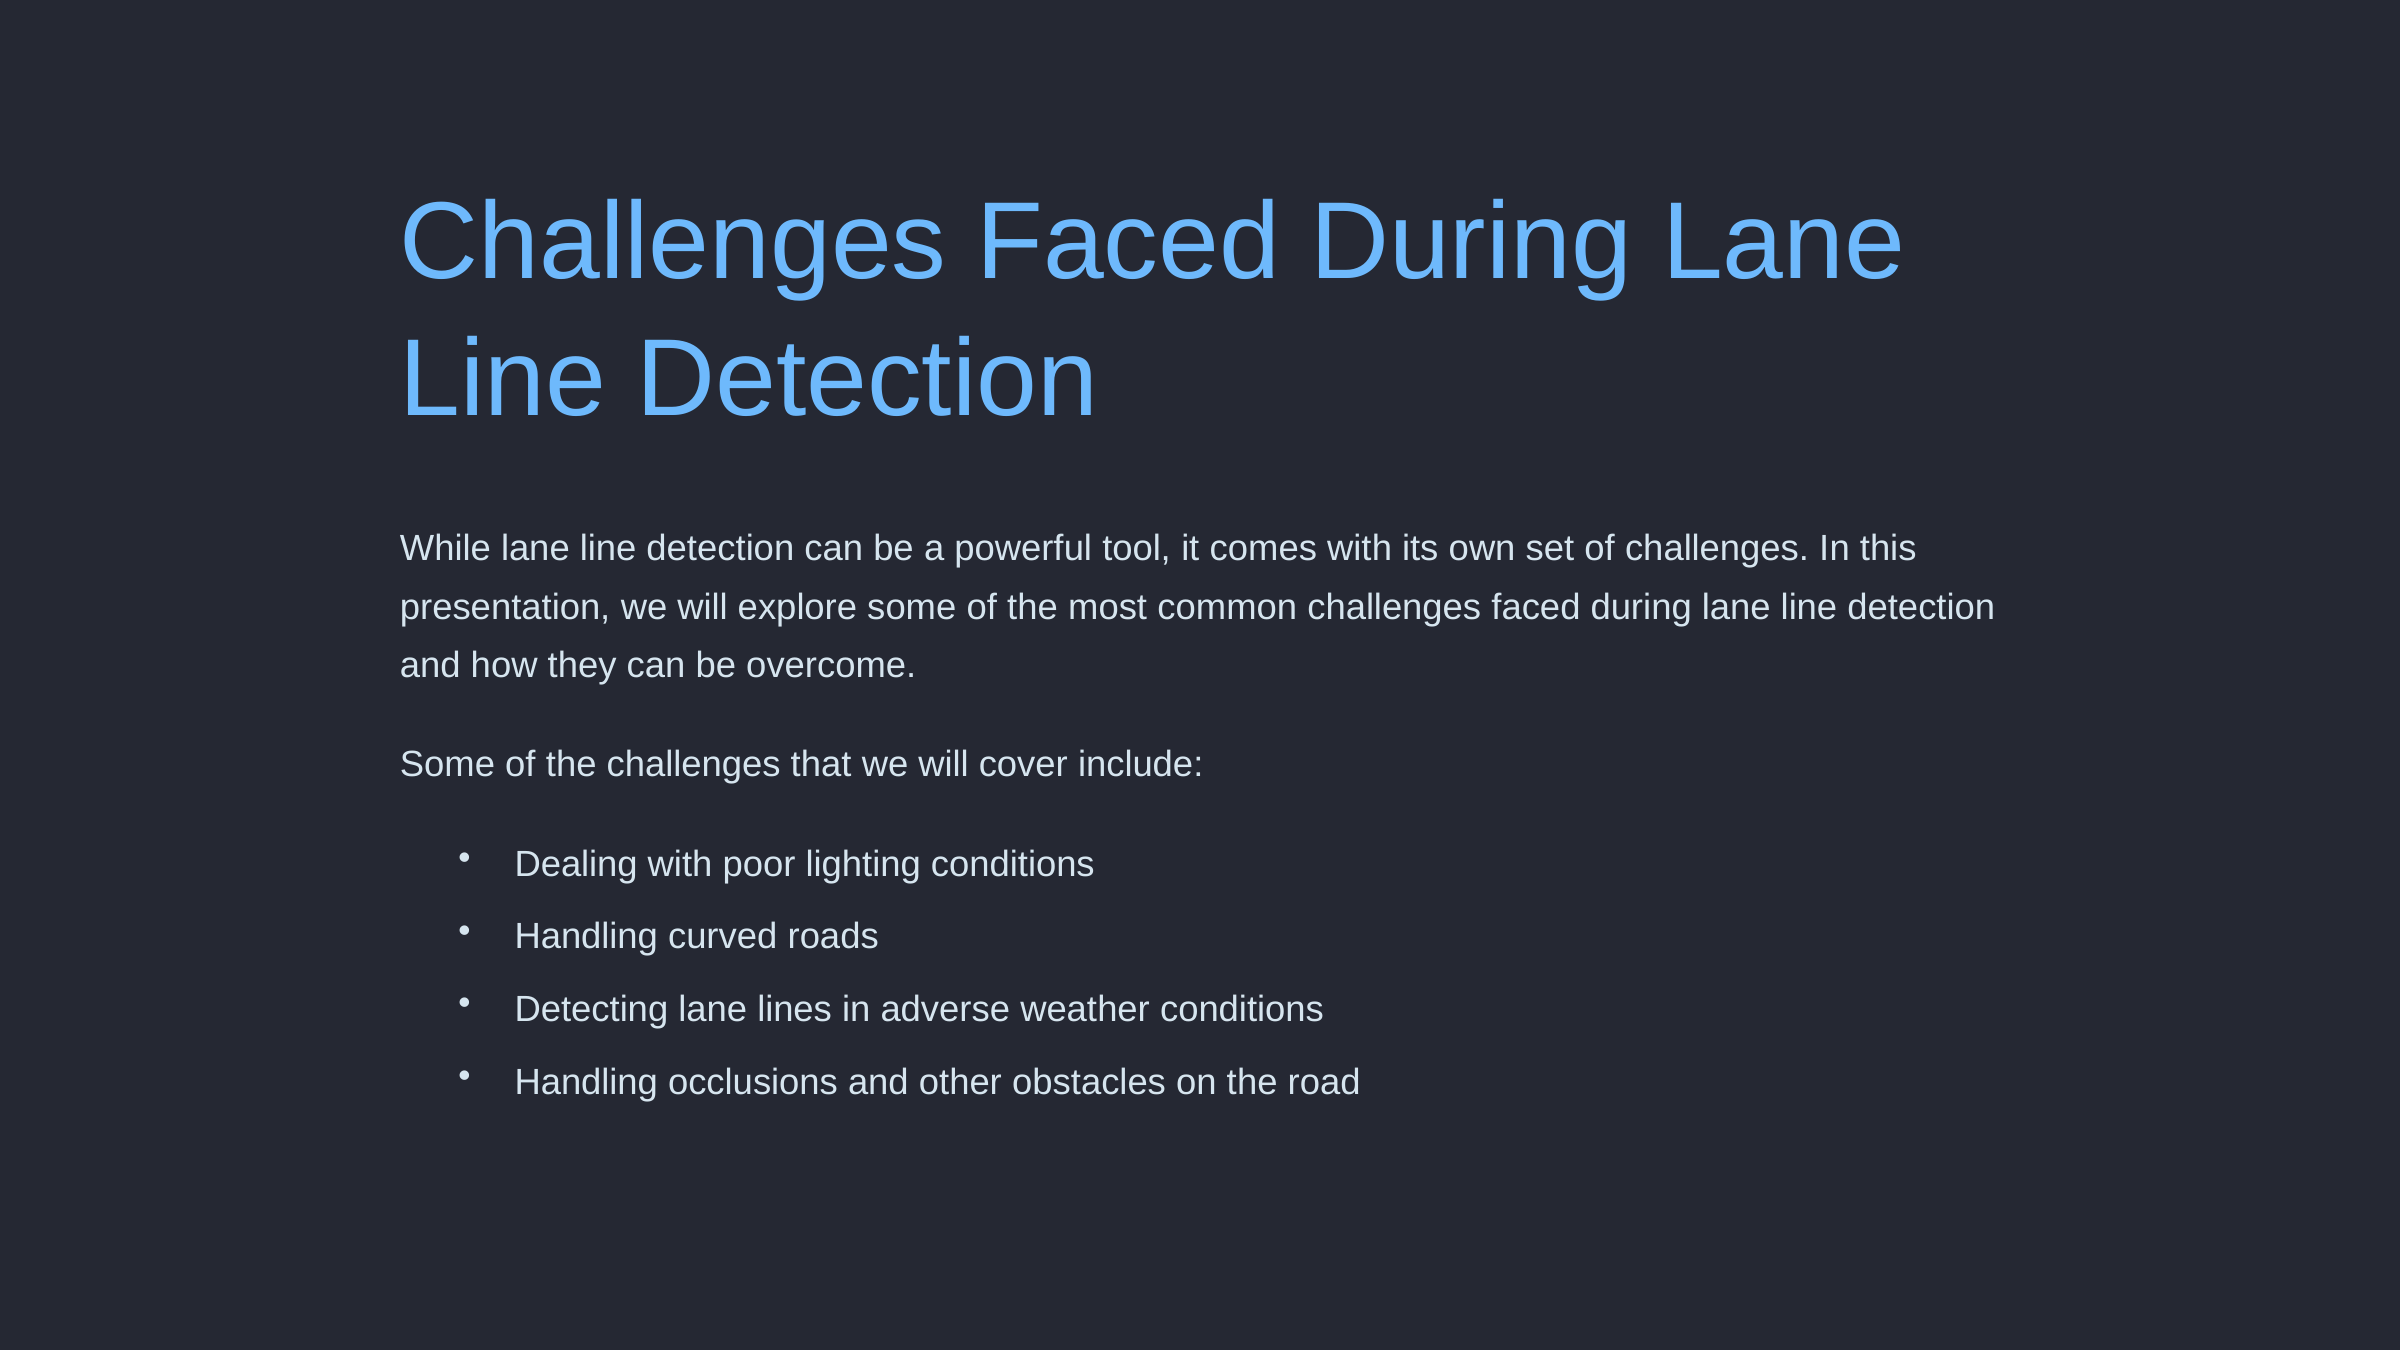

Challenges Faced During Lane Line Detection
While lane line detection can be a powerful tool, it comes with its own set of challenges. In this presentation, we will explore some of the most common challenges faced during lane line detection and how they can be overcome.
Some of the challenges that we will cover include:
Dealing with poor lighting conditions
Handling curved roads
Detecting lane lines in adverse weather conditions
Handling occlusions and other obstacles on the road